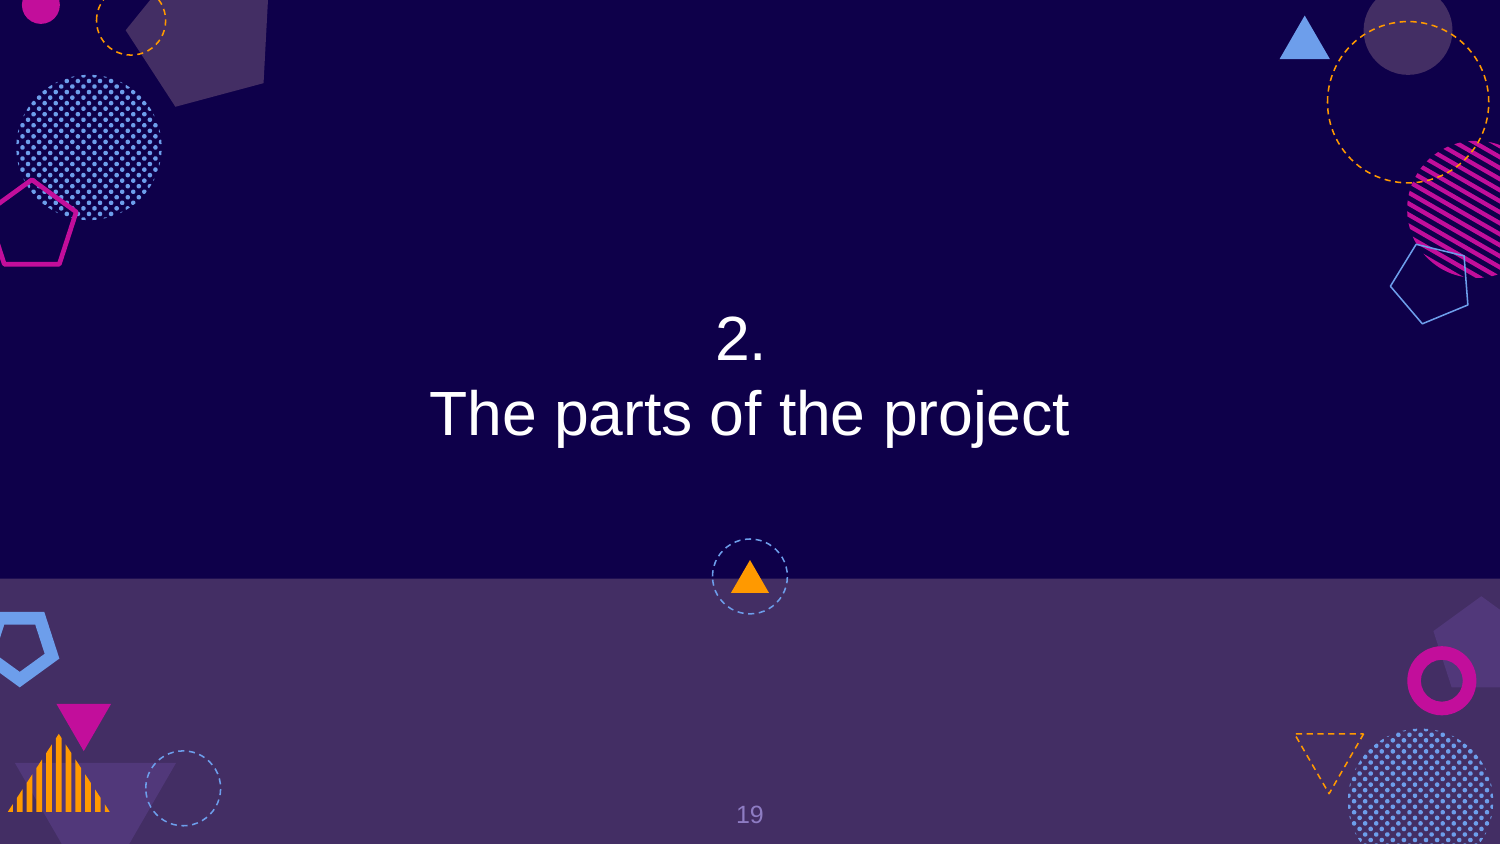

# 2. The parts of the project
19